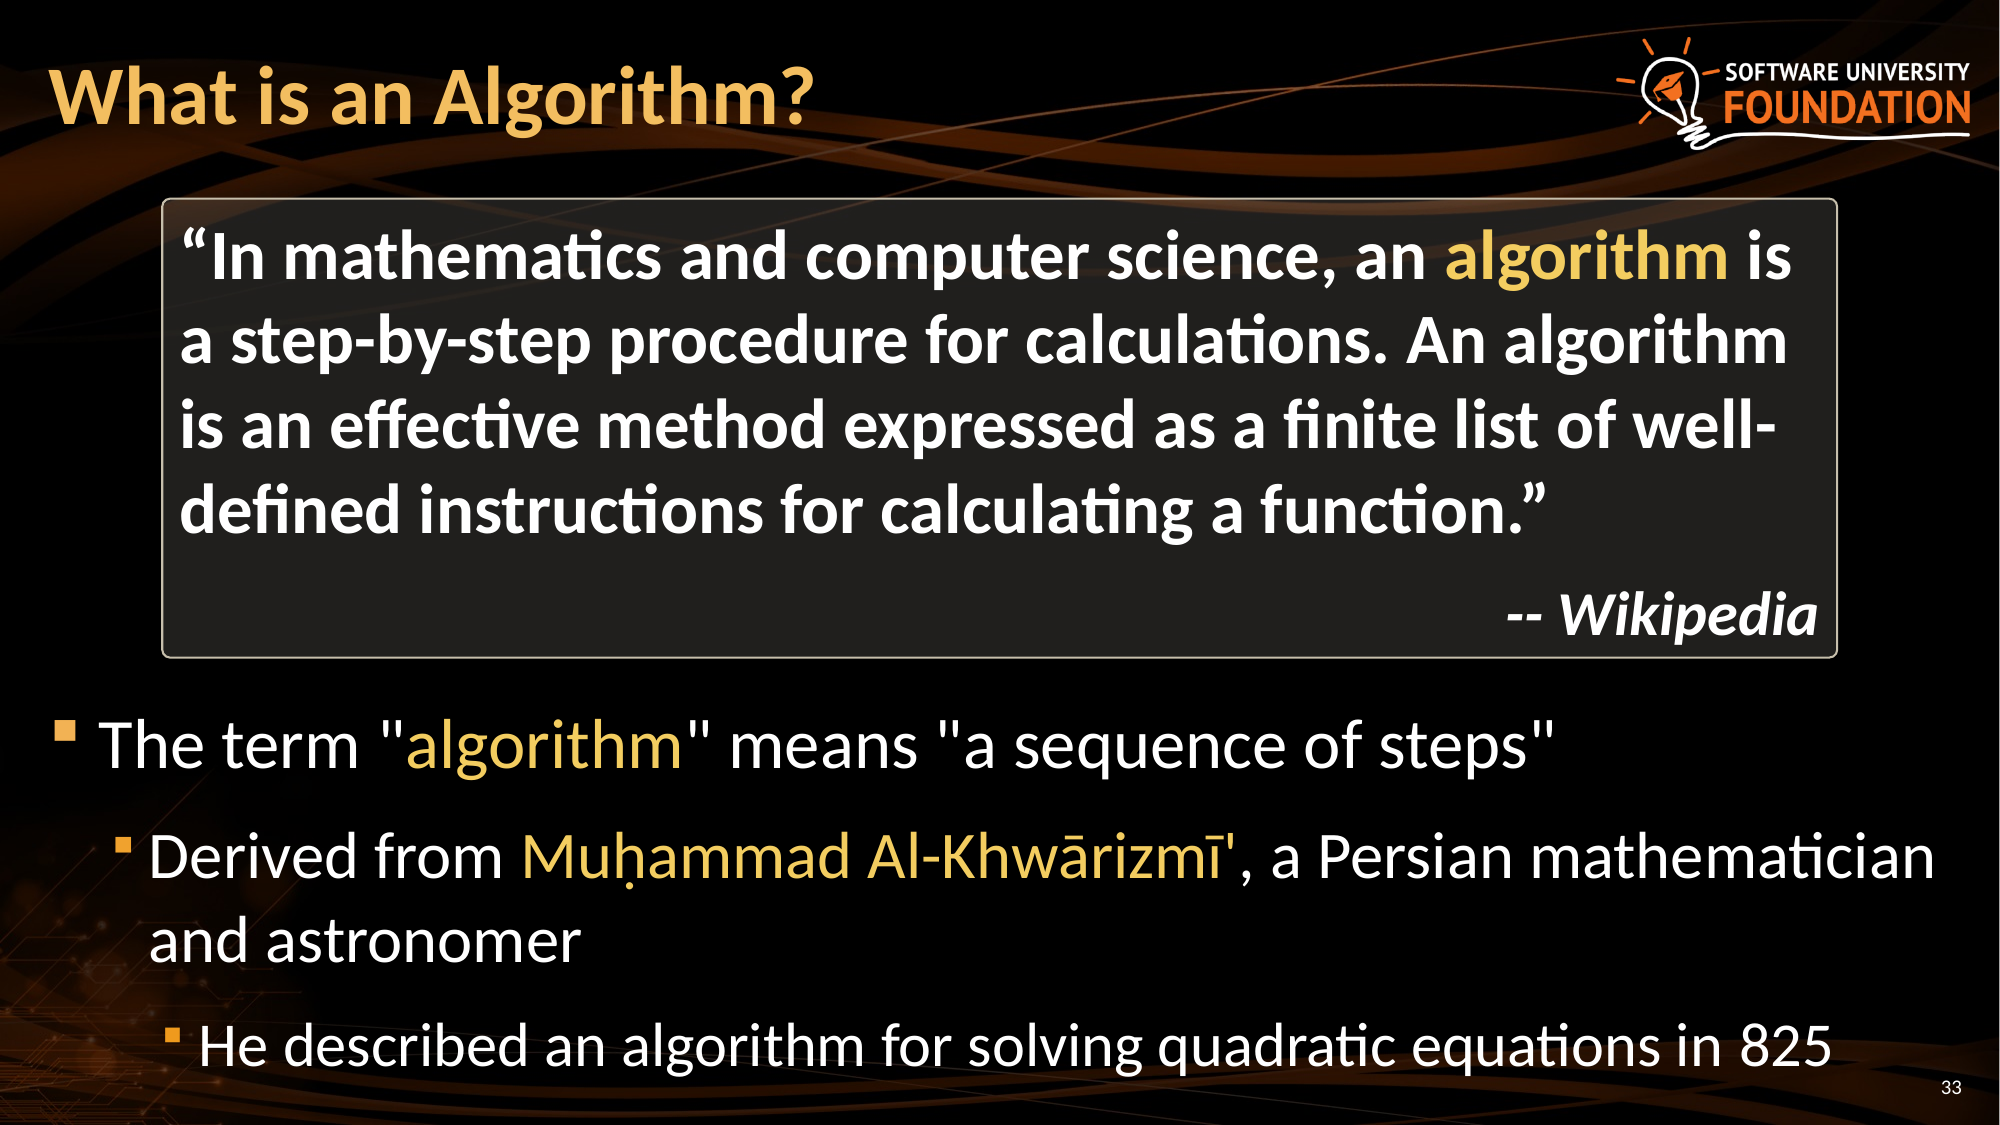

# What is an Algorithm?
“In mathematics and computer science, an algorithm is a step-by-step procedure for calculations. An algorithm is an effective method expressed as a finite list of well-defined instructions for calculating a function.”
-- Wikipedia
The term "algorithm" means "a sequence of steps"
Derived from Muḥammad Al-Khwārizmī', a Persian mathematician and astronomer
He described an algorithm for solving quadratic equations in 825
33